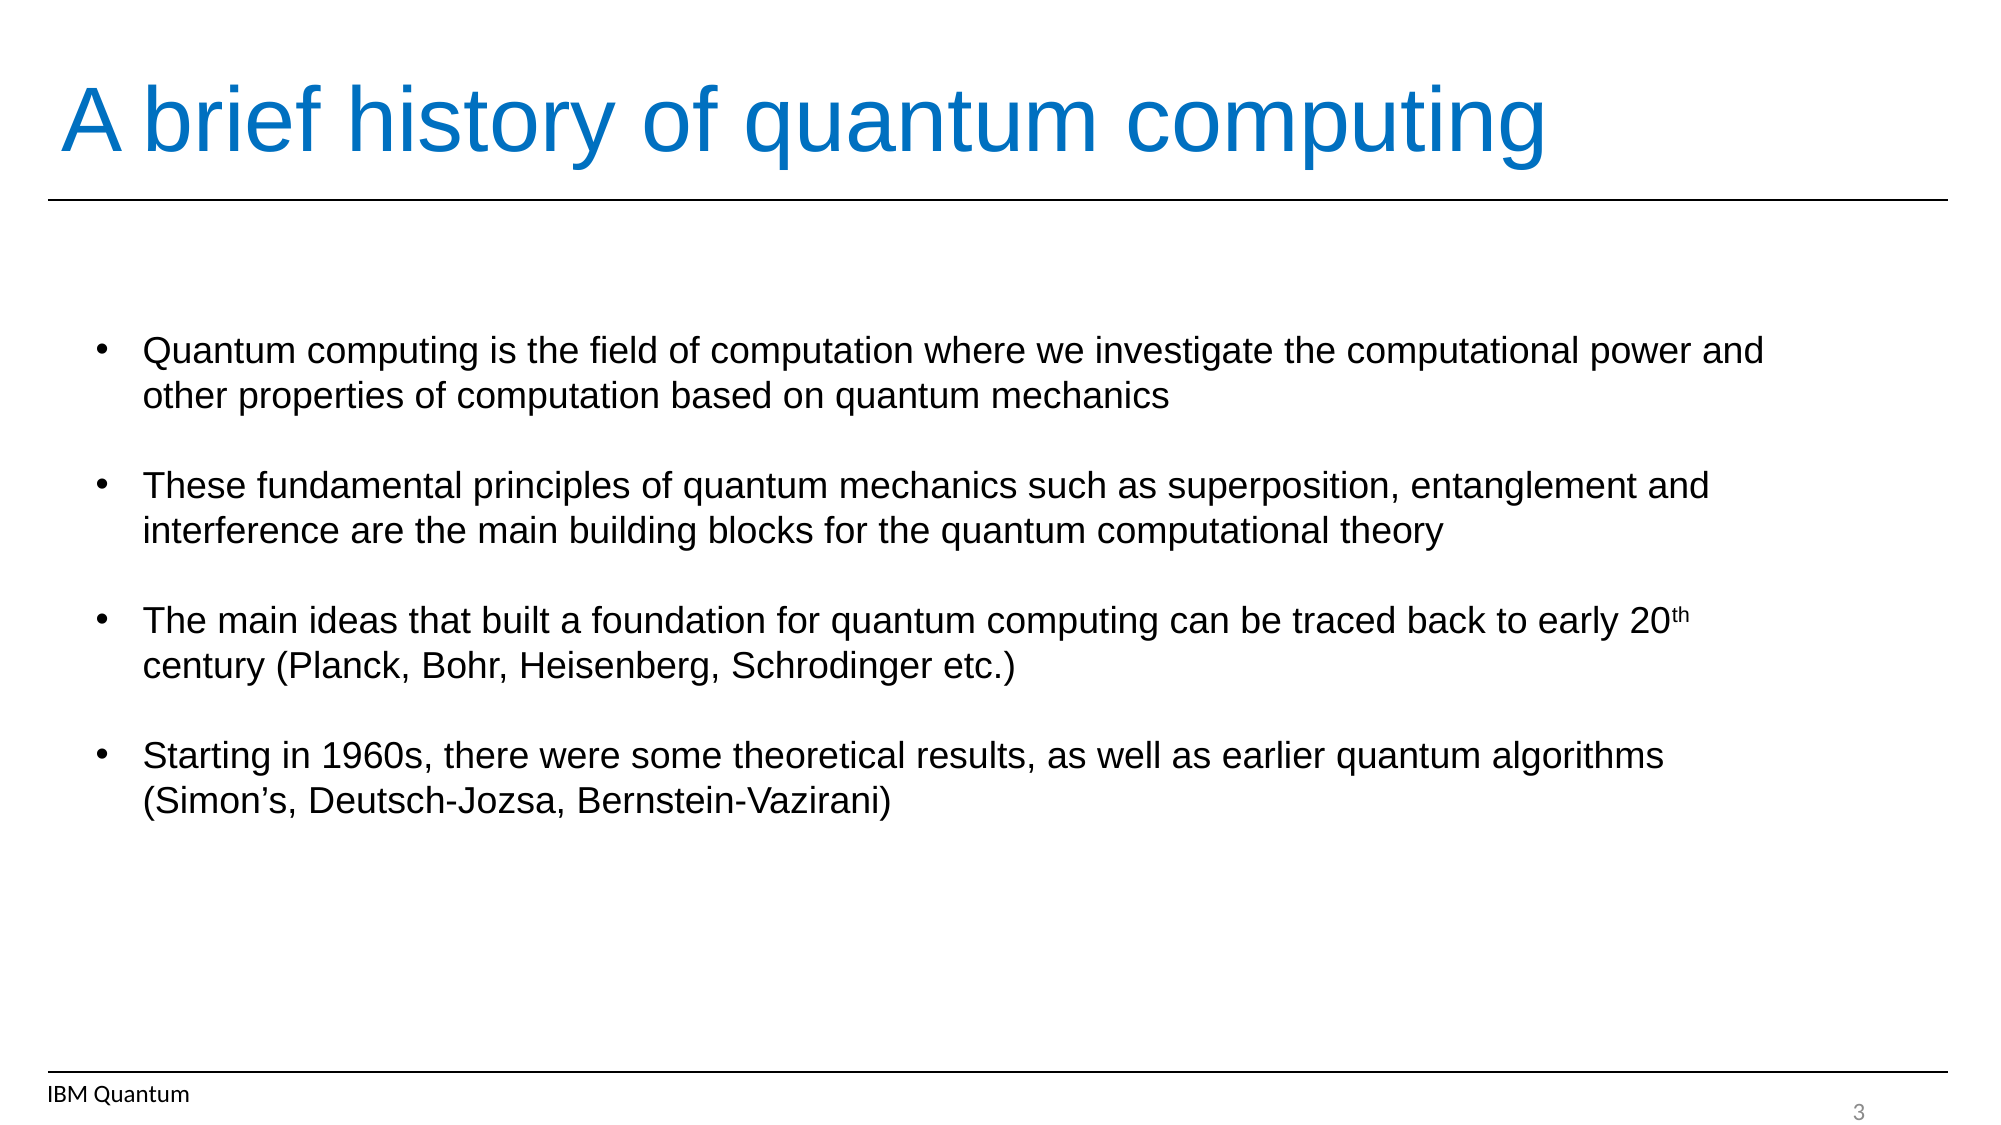

# A brief history of quantum computing
Quantum computing is the field of computation where we investigate the computational power and other properties of computation based on quantum mechanics

These fundamental principles of quantum mechanics such as superposition, entanglement and interference are the main building blocks for the quantum computational theory

The main ideas that built a foundation for quantum computing can be traced back to early 20th century (Planck, Bohr, Heisenberg, Schrodinger etc.)

Starting in 1960s, there were some theoretical results, as well as earlier quantum algorithms (Simon’s, Deutsch-Jozsa, Bernstein-Vazirani)

IBM Quantum
3